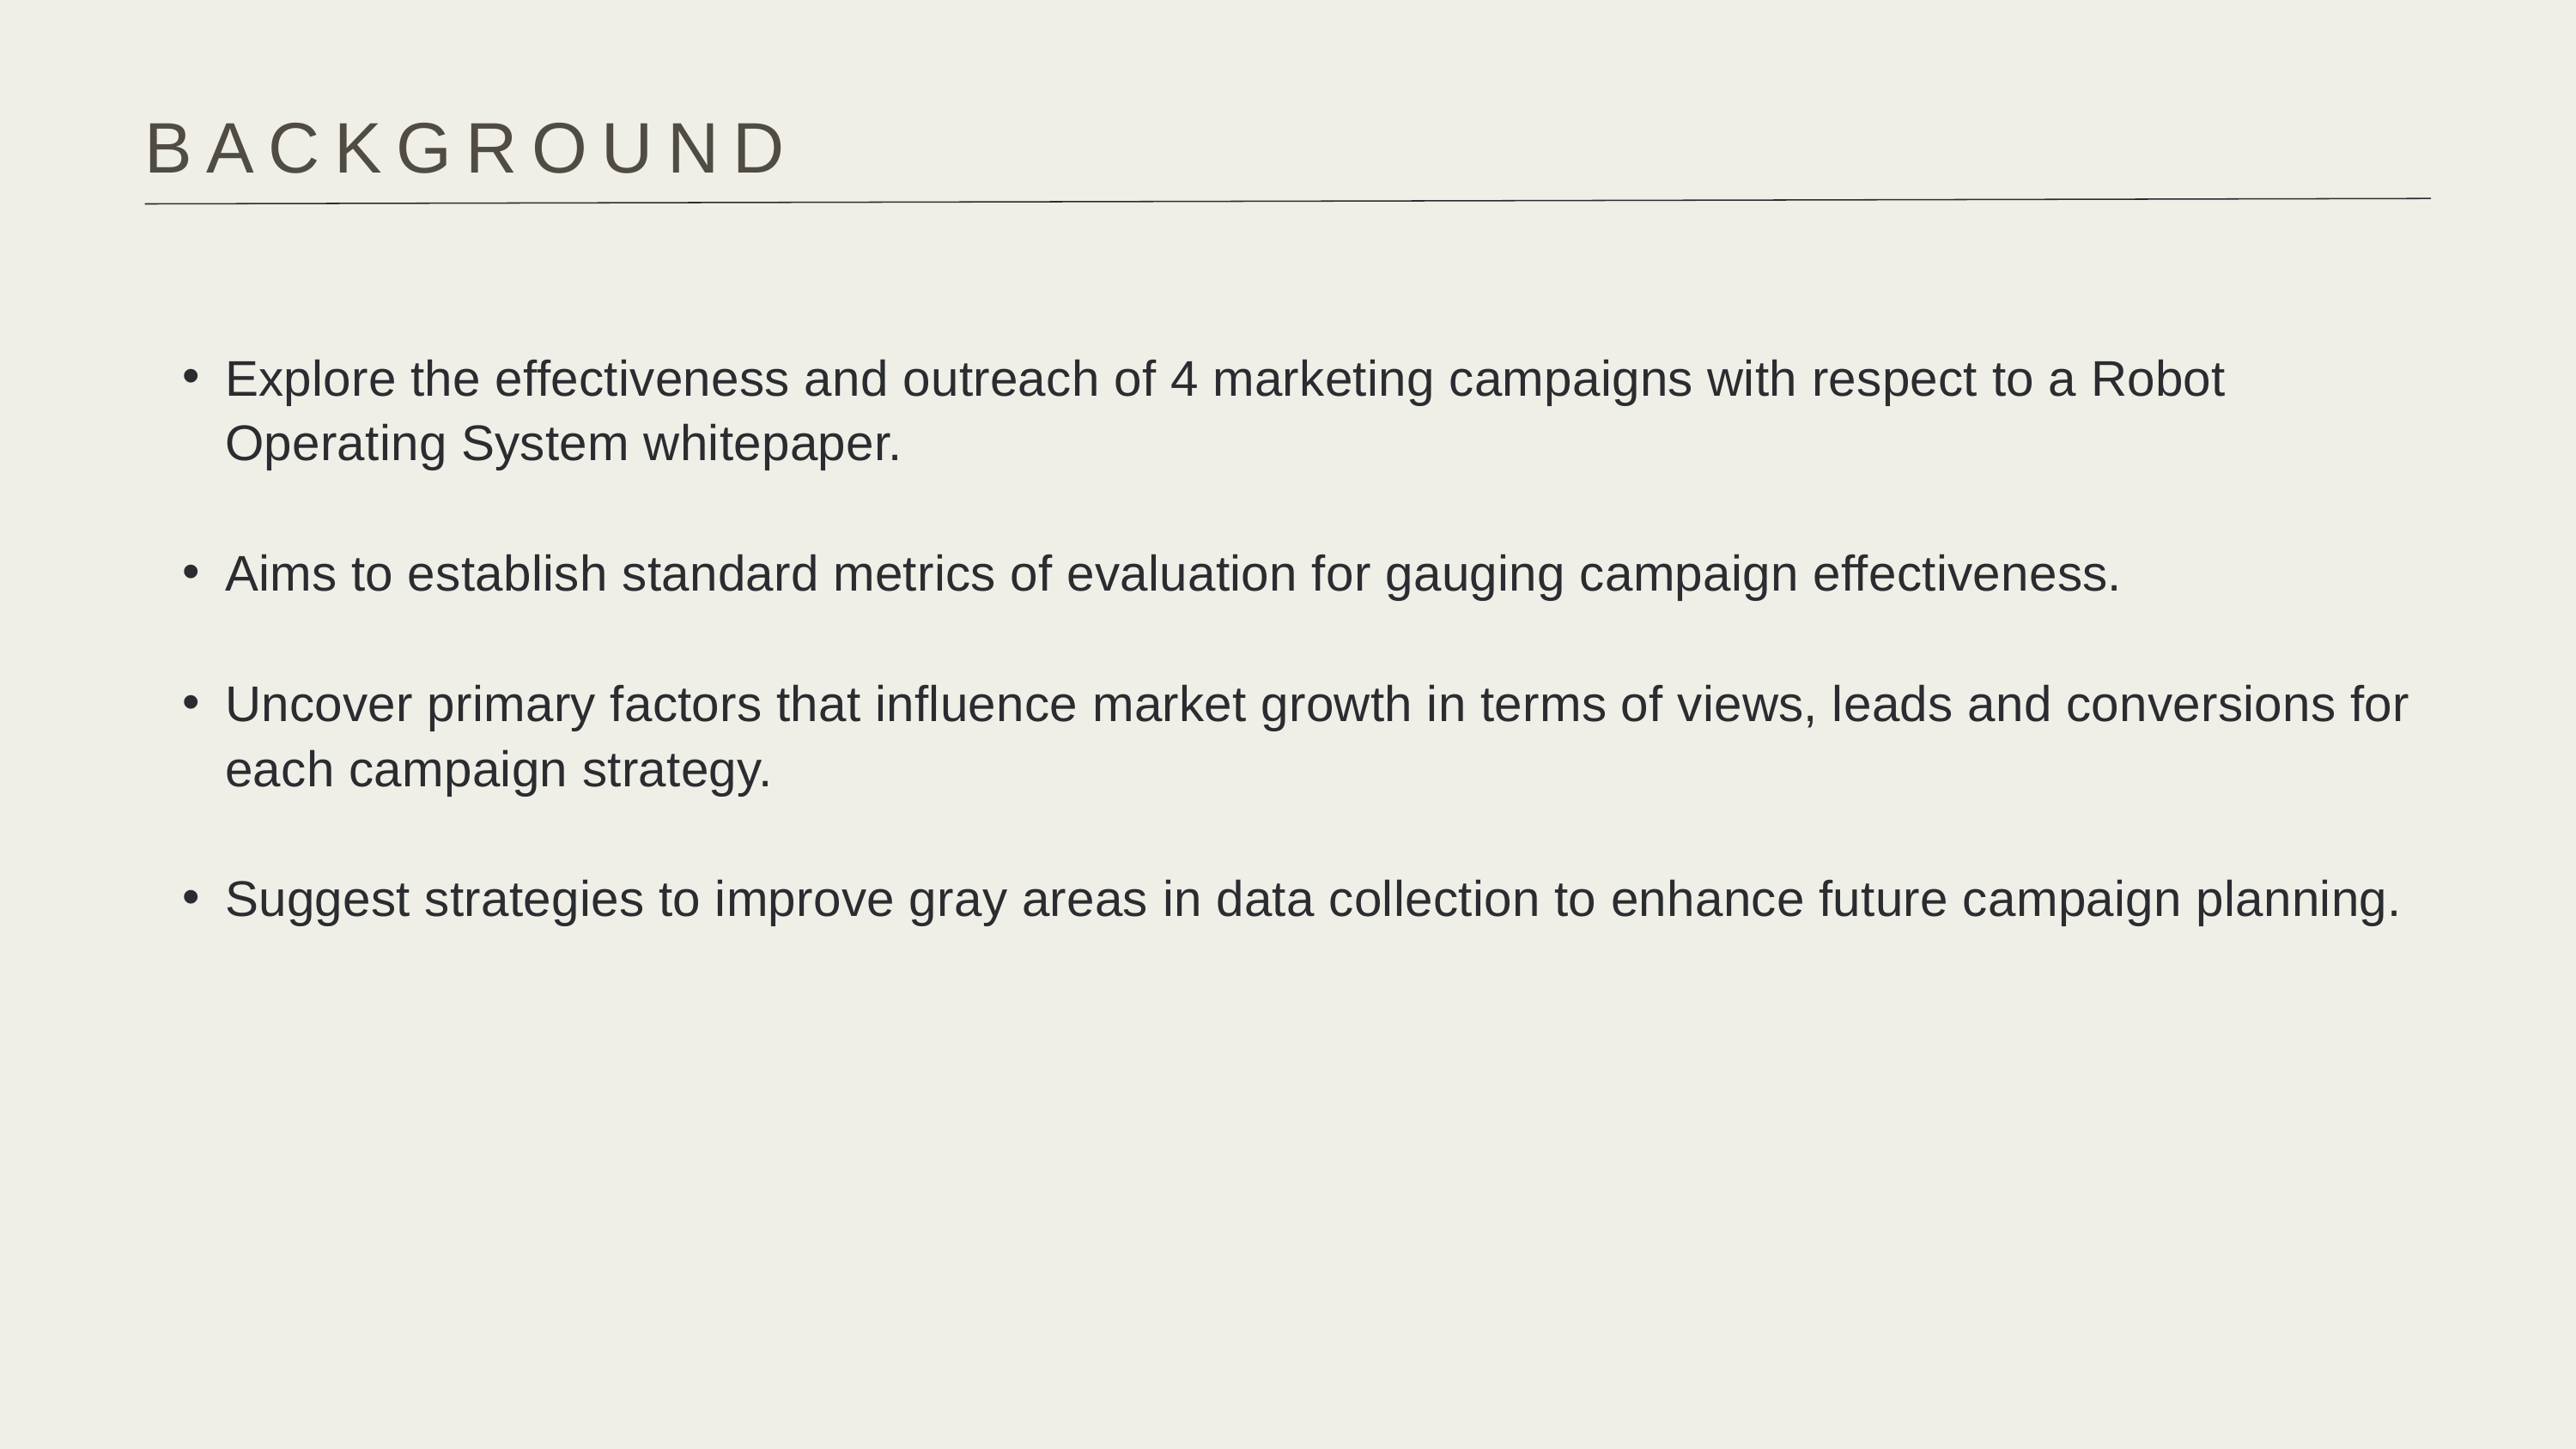

BACKGROUND

Explore the effectiveness and outreach of 4 marketing campaigns with respect to a Robot Operating System whitepaper.

Aims to establish standard metrics of evaluation for gauging campaign effectiveness.

Uncover primary factors that influence market growth in terms of views, leads and conversions for each campaign strategy.

Suggest strategies to improve gray areas in data collection to enhance future campaign planning.